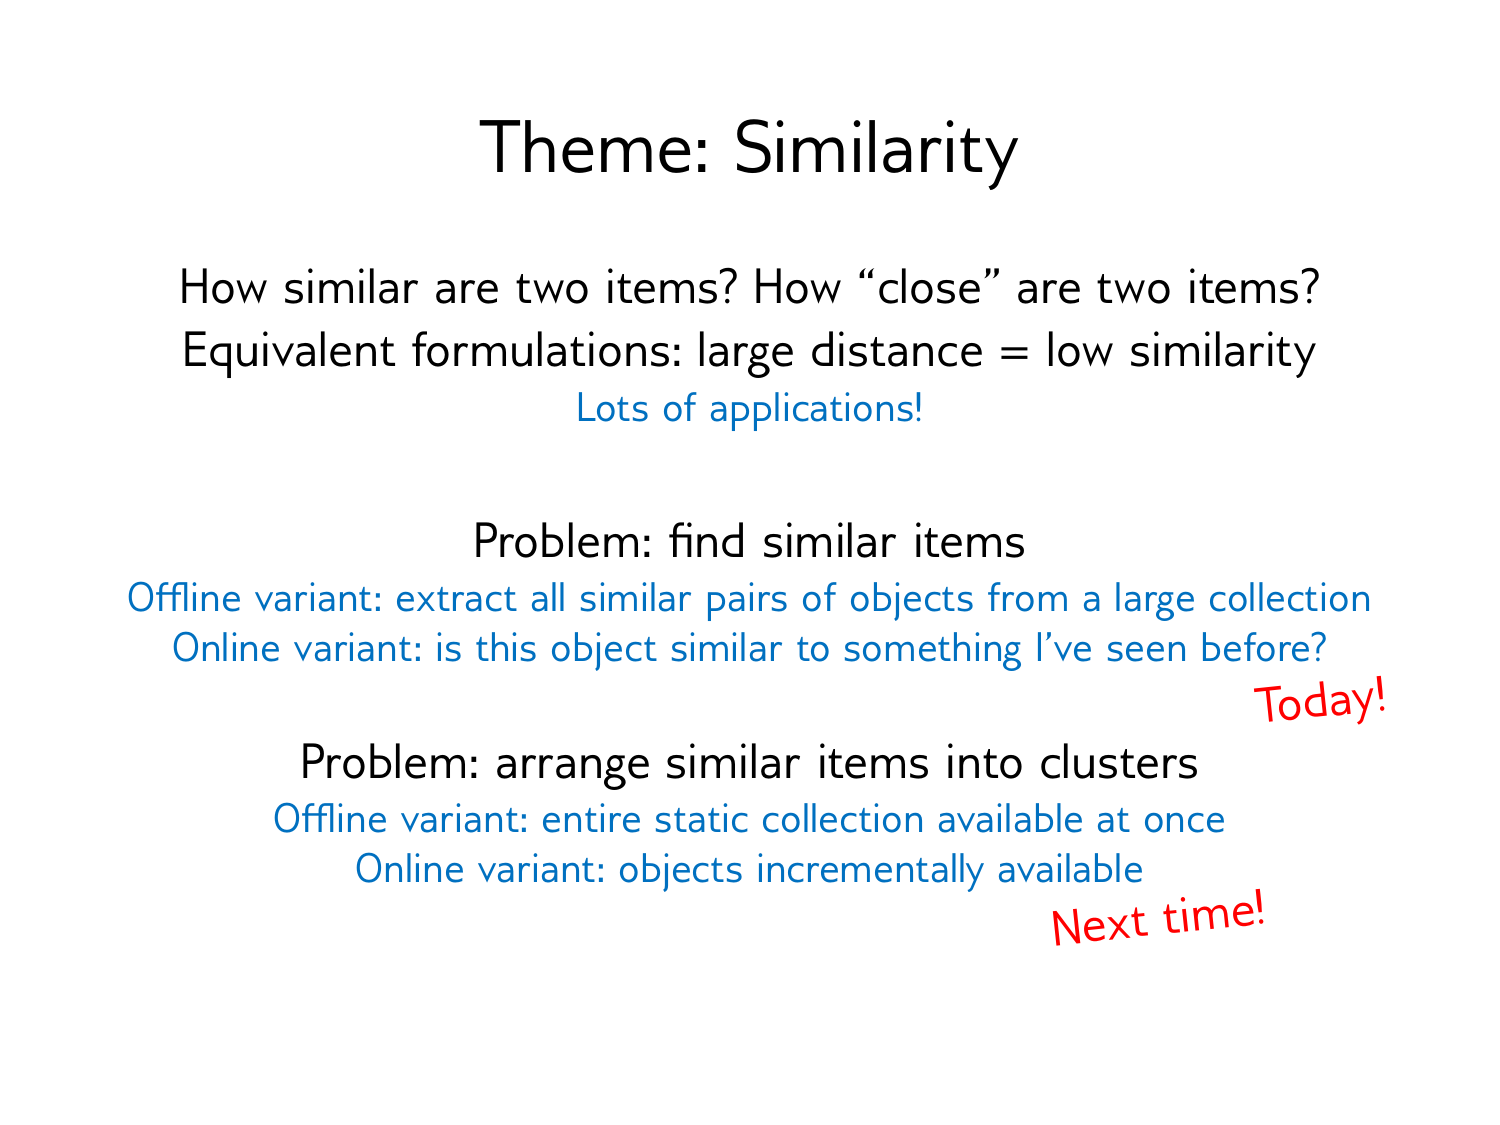

Theme: Similarity
How similar are two items? How “close” are two items?
Equivalent formulations: large distance = low similarity
Lots of applications!
Problem: find similar items
Offline variant: extract all similar pairs of objects from a large collection
Online variant: is this object similar to something I’ve seen before?
Today!
Problem: arrange similar items into clusters
Offline variant: entire static collection available at once
Online variant: objects incrementally available
Next time!